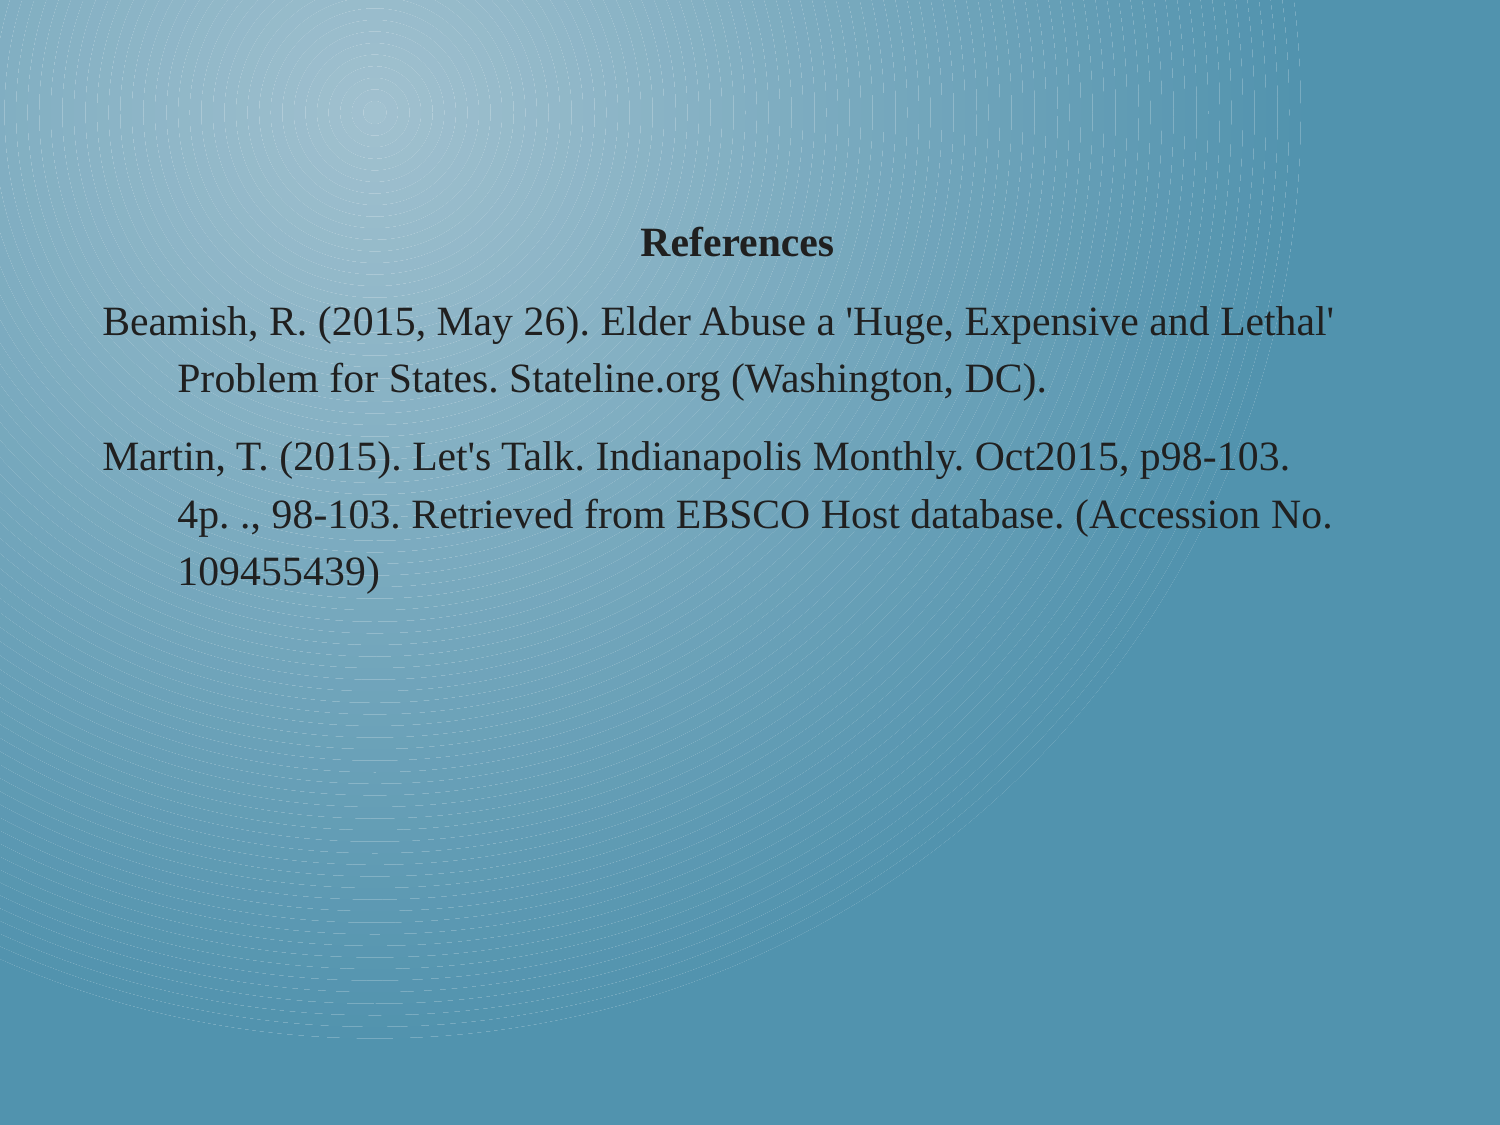

References
Beamish, R. (2015, May 26). Elder Abuse a 'Huge, Expensive and Lethal' Problem for States. Stateline.org (Washington, DC).
Martin, T. (2015). Let's Talk. Indianapolis Monthly. Oct2015, p98-103. 4p. ., 98-103. Retrieved from EBSCO Host database. (Accession No. 109455439)